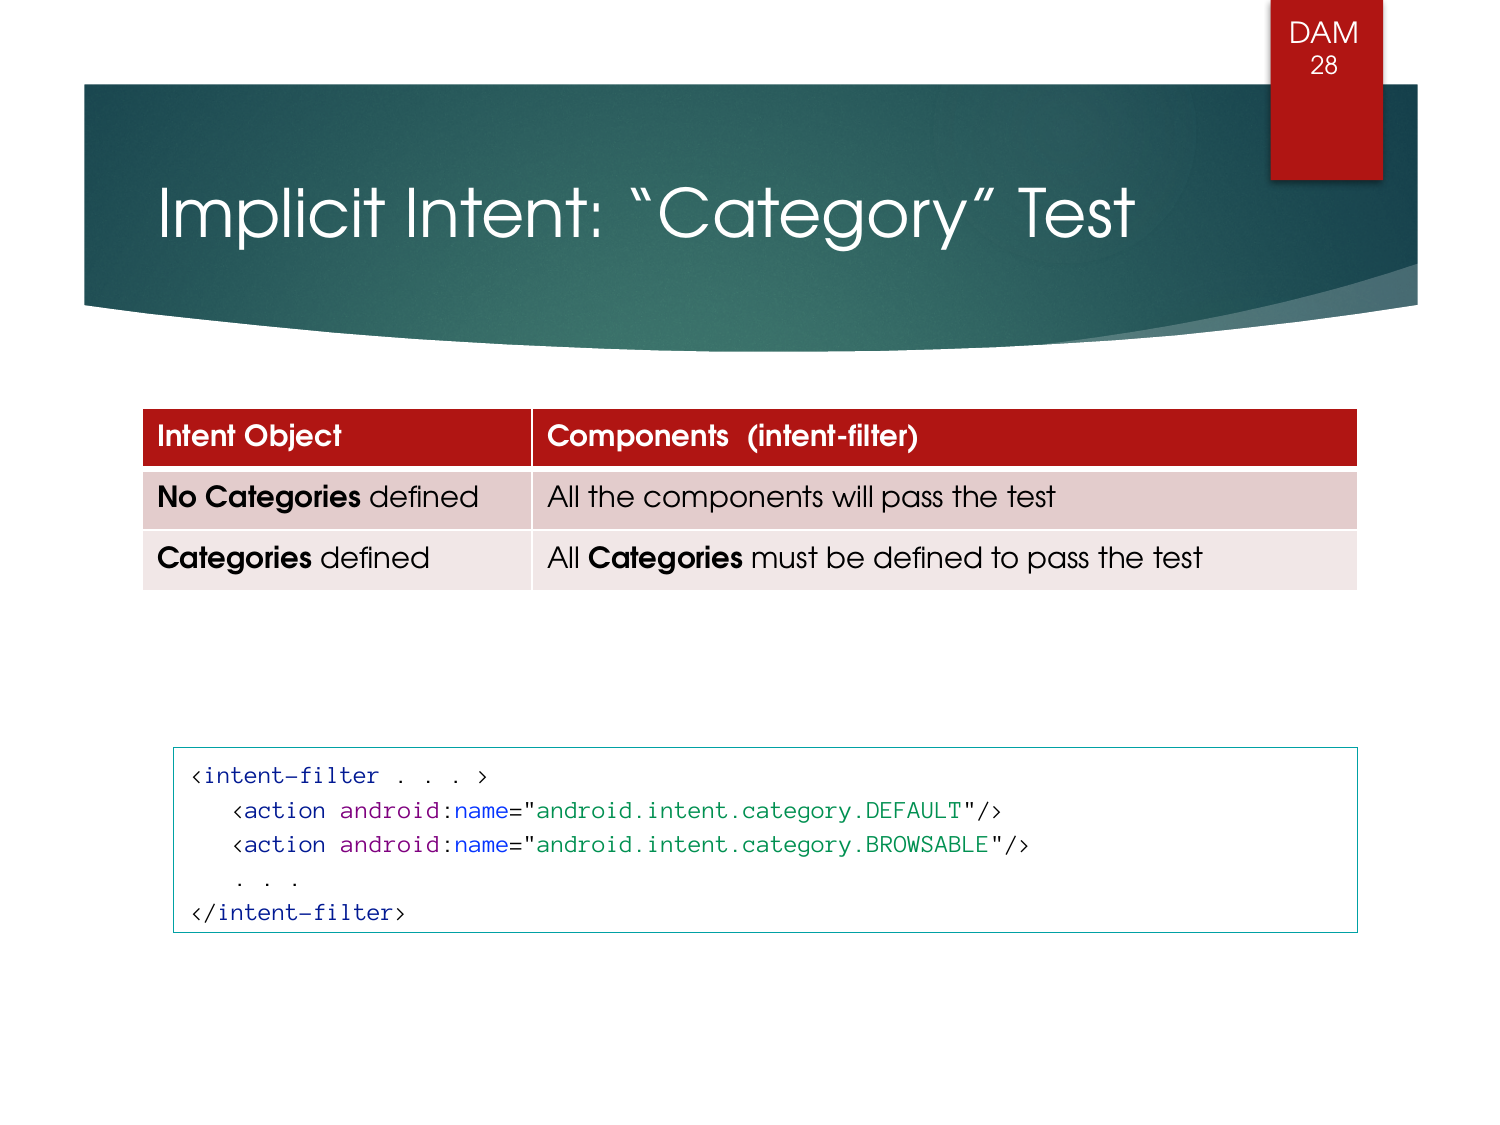

DAM
28
# Implicit Intent: “Category” Test
| Intent Object | Components (intent-filter) |
| --- | --- |
| No Categories defined | All the components will pass the test |
| Categories defined | All Categories must be defined to pass the test |
<intent-filter . . . >
   <action android:name="android.intent.category.DEFAULT"/>
   <action android:name="android.intent.category.BROWSABLE"/>
	. . .
</intent-filter>